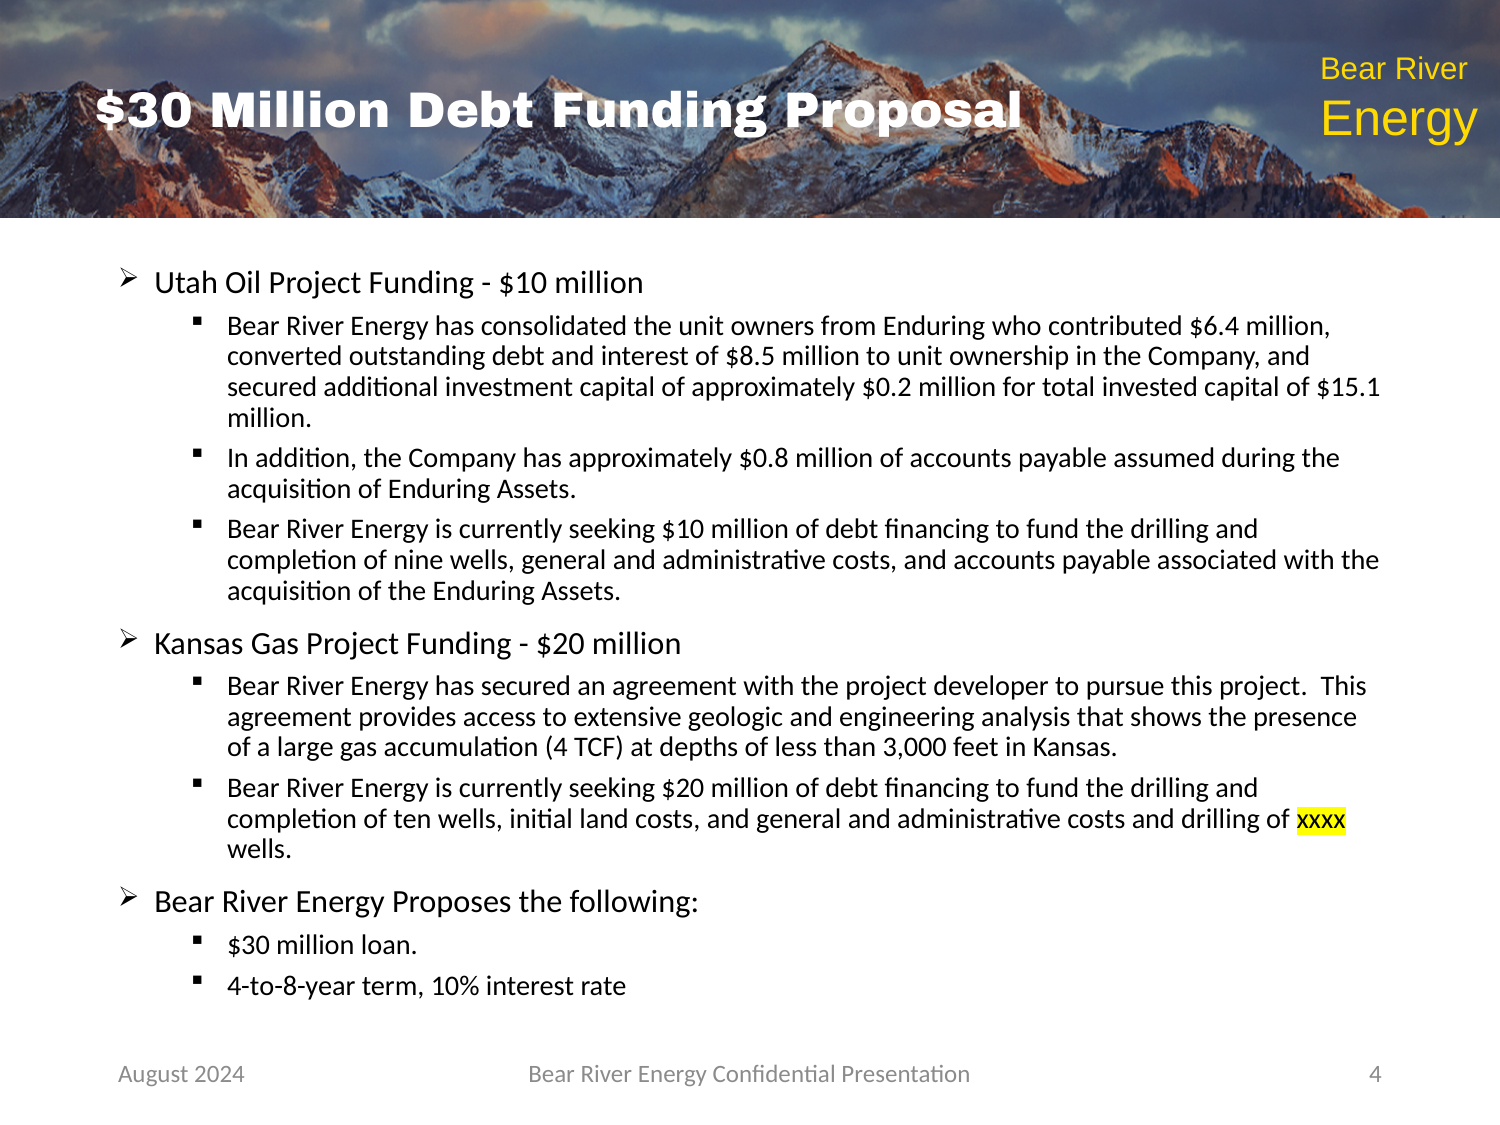

# $30 Million Debt Funding Proposal
Utah Oil Project Funding - $10 million
Bear River Energy has consolidated the unit owners from Enduring who contributed $6.4 million, converted outstanding debt and interest of $8.5 million to unit ownership in the Company, and secured additional investment capital of approximately $0.2 million for total invested capital of $15.1 million.
In addition, the Company has approximately $0.8 million of accounts payable assumed during the acquisition of Enduring Assets.
Bear River Energy is currently seeking $10 million of debt financing to fund the drilling and completion of nine wells, general and administrative costs, and accounts payable associated with the acquisition of the Enduring Assets.
Kansas Gas Project Funding - $20 million
Bear River Energy has secured an agreement with the project developer to pursue this project.  This agreement provides access to extensive geologic and engineering analysis that shows the presence of a large gas accumulation (4 TCF) at depths of less than 3,000 feet in Kansas.
Bear River Energy is currently seeking $20 million of debt financing to fund the drilling and completion of ten wells, initial land costs, and general and administrative costs and drilling of xxxx wells.
Bear River Energy Proposes the following:
$30 million loan.
4-to-8-year term, 10% interest rate
August 2024
Bear River Energy Confidential Presentation
4